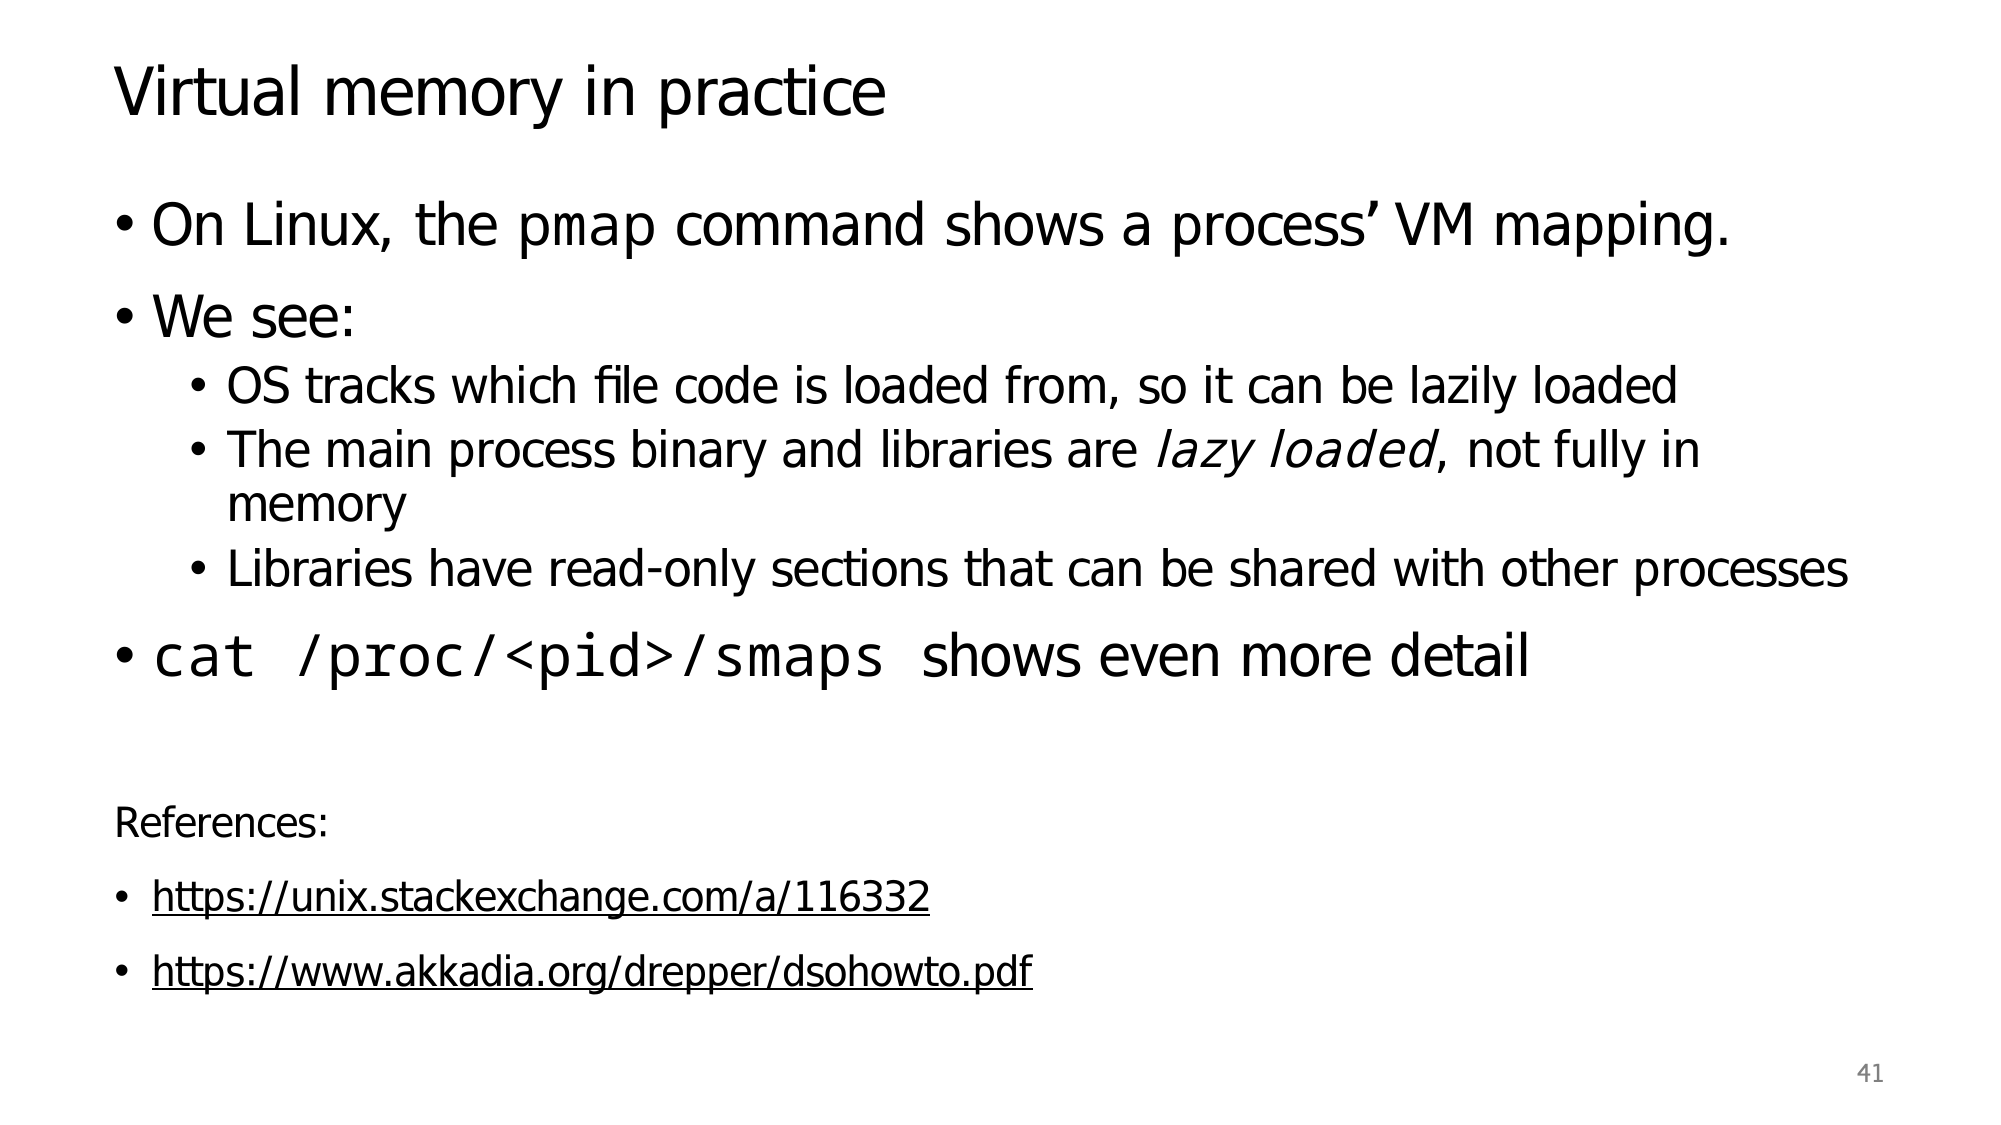

# Virtual memory in practice
On Linux, the pmap command shows a process’ VM mapping.
We see:
OS tracks which file code is loaded from, so it can be lazily loaded
The main process binary and libraries are lazy loaded, not fully in memory
Libraries have read-only sections that can be shared with other processes
cat /proc/<pid>/smaps shows even more detail

References:
https://unix.stackexchange.com/a/116332
https://www.akkadia.org/drepper/dsohowto.pdf

41